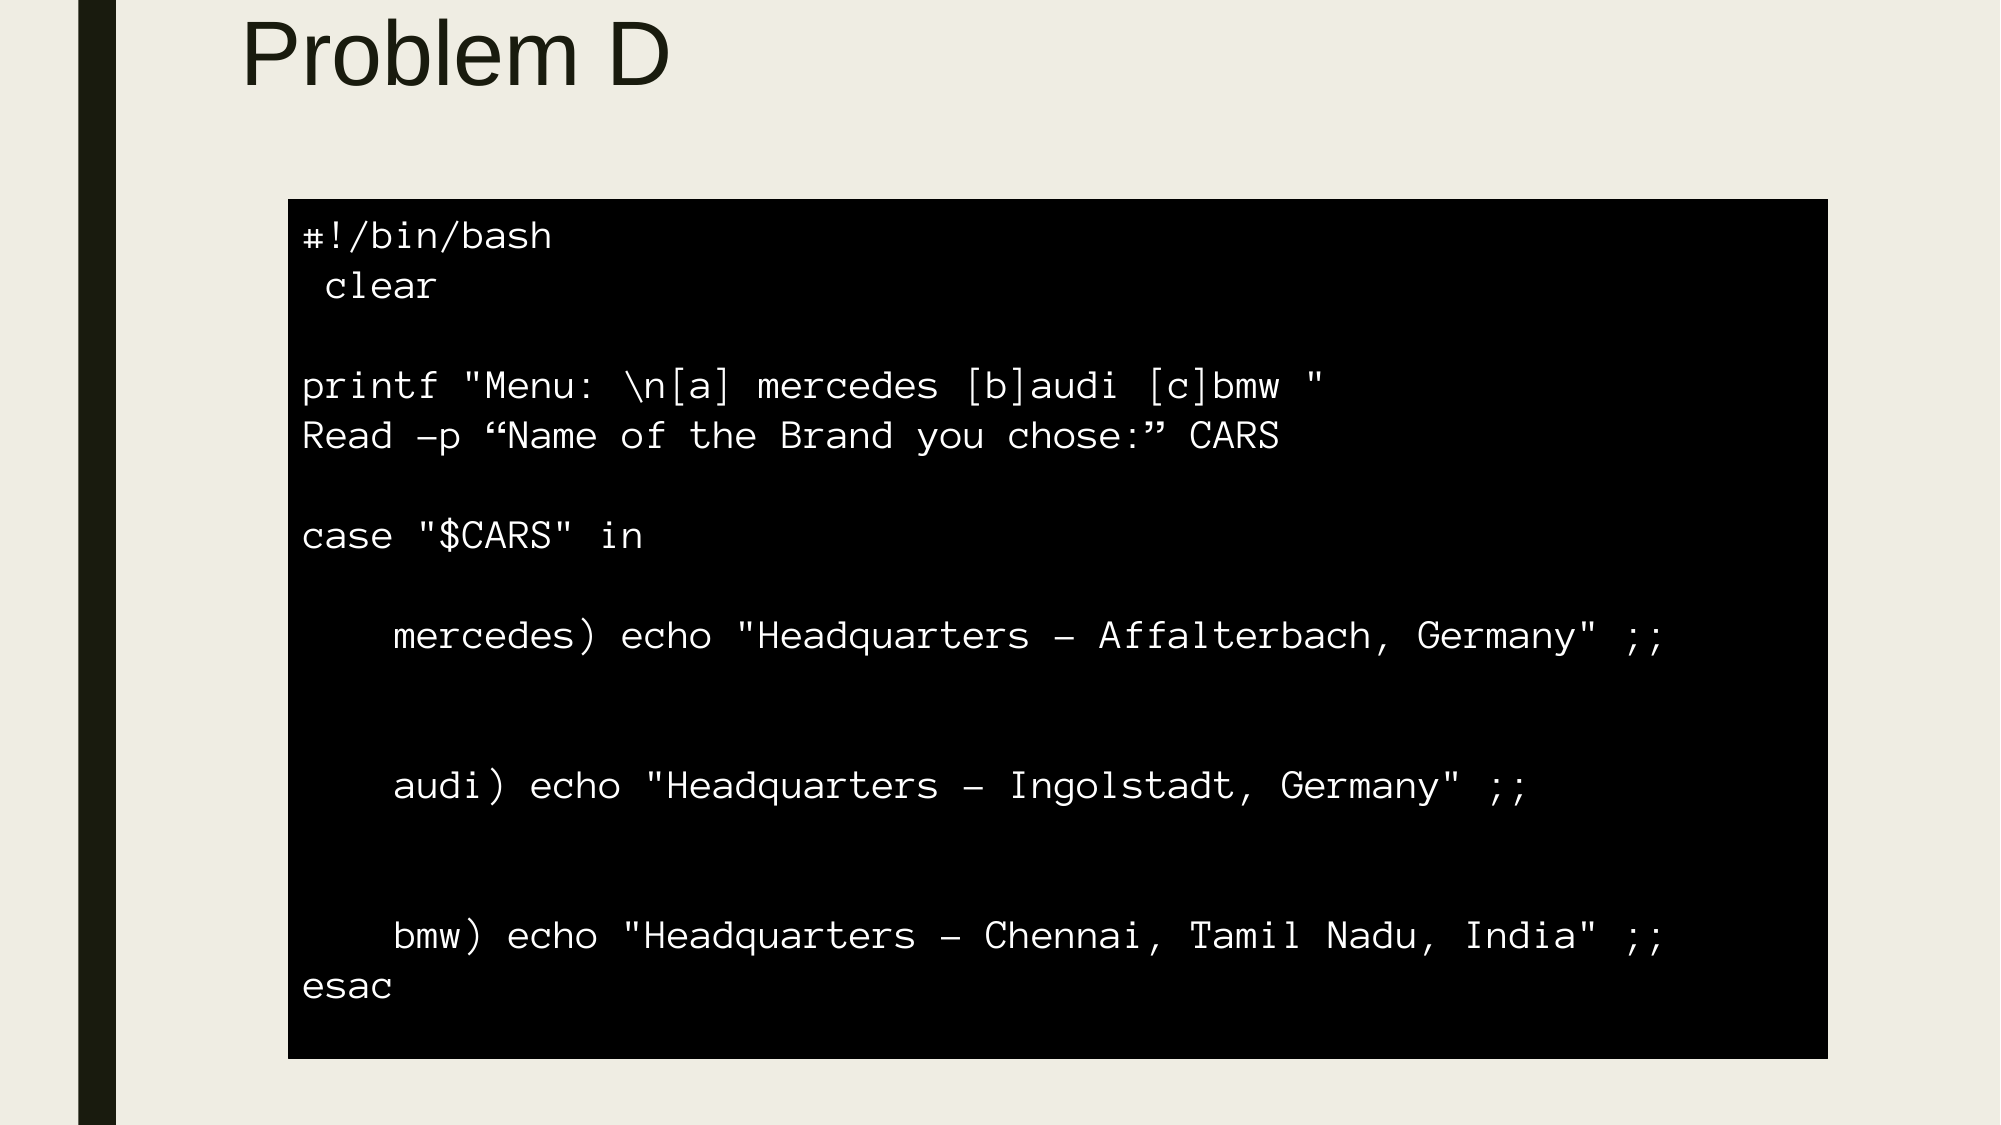

# Problem D
#!/bin/bash
 clear

printf "Menu: \n[a] mercedes [b]audi [c]bmw "
Read -p “Name of the Brand you chose:” CARS

case "$CARS" in

    mercedes) echo "Headquarters - Affalterbach, Germany" ;;

    audi) echo "Headquarters - Ingolstadt, Germany" ;;

    bmw) echo "Headquarters - Chennai, Tamil Nadu, India" ;;
esac